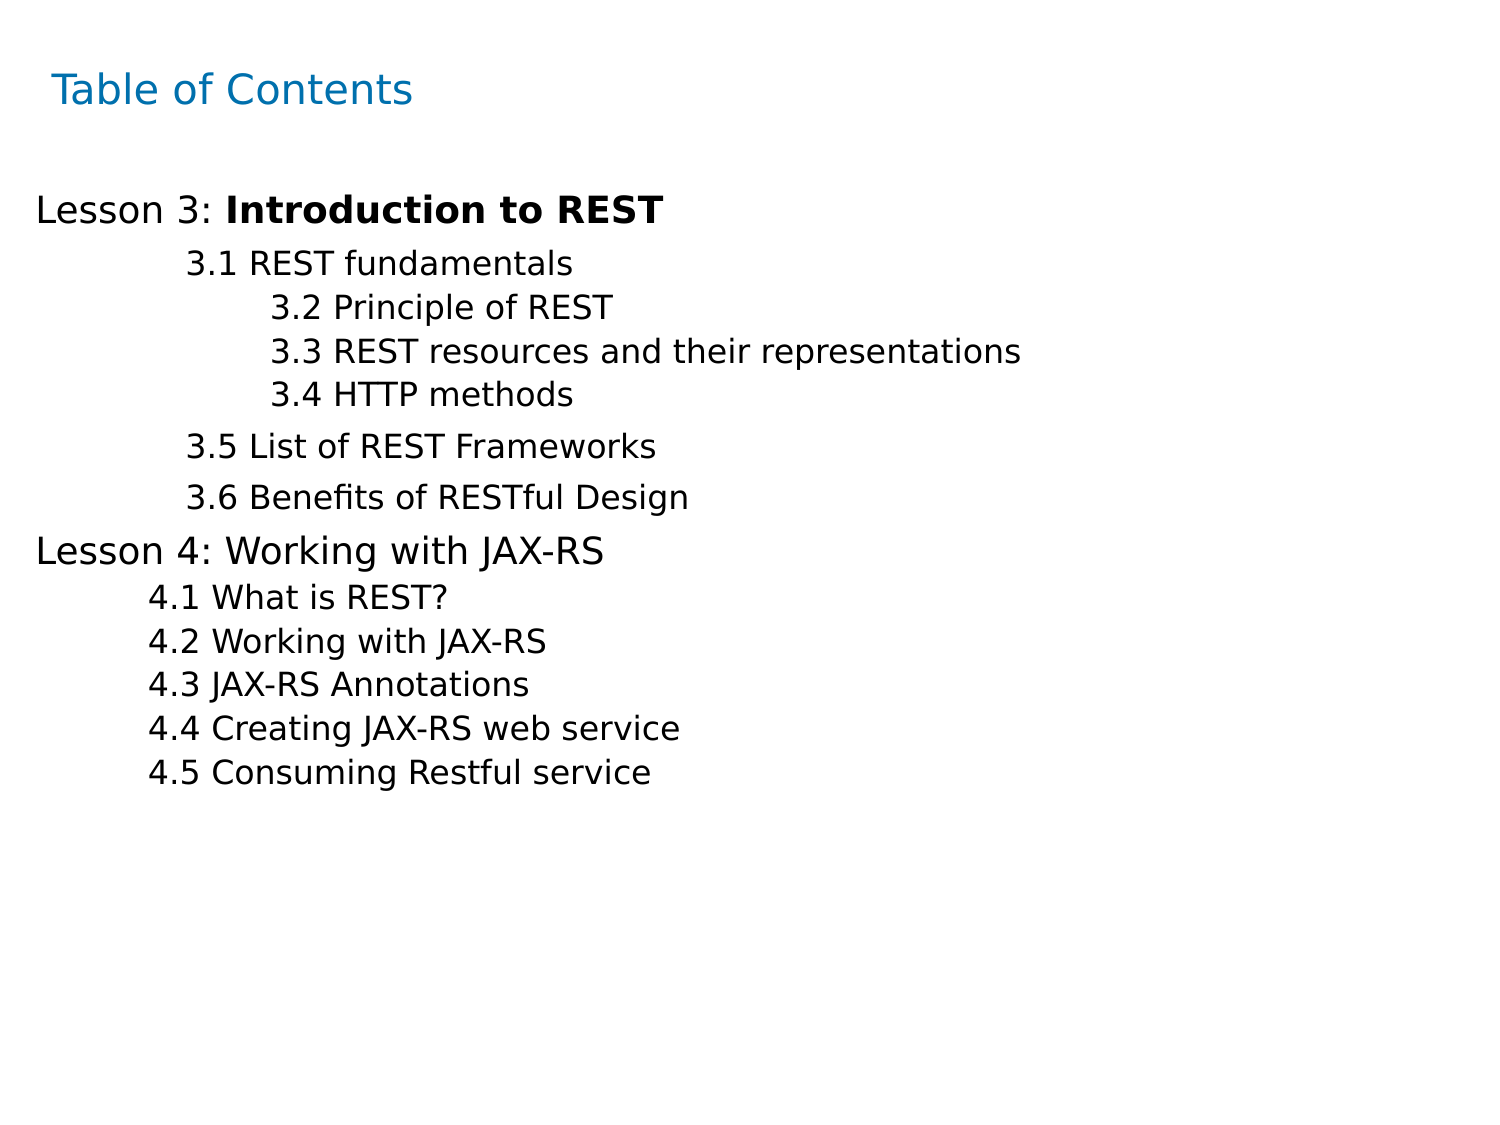

# Table of Contents
Lesson 3: Introduction to REST
	3.1 REST fundamentals
	3.2 Principle of REST
	3.3 REST resources and their representations
	3.4 HTTP methods
	3.5 List of REST Frameworks
	3.6 Benefits of RESTful Design
Lesson 4: Working with JAX-RS
4.1 What is REST?
4.2 Working with JAX-RS
4.3 JAX-RS Annotations
4.4 Creating JAX-RS web service
4.5 Consuming Restful service